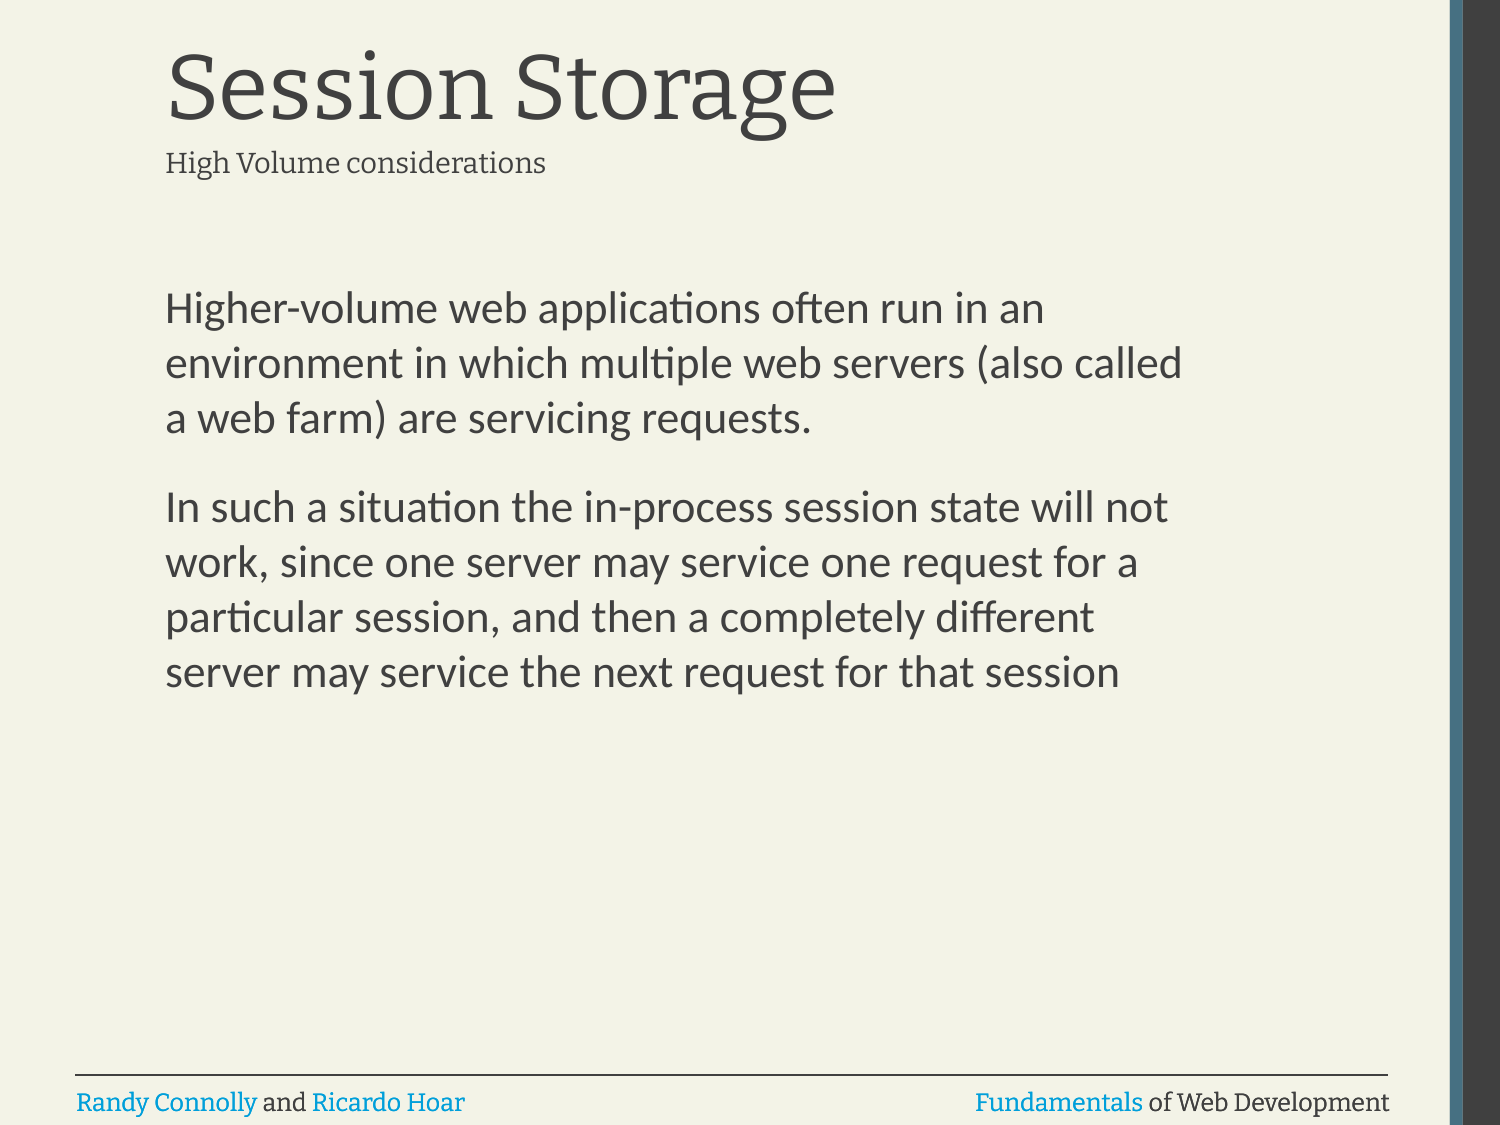

# Session Storage
High Volume considerations
Higher-volume web applications often run in an environment in which multiple web servers (also called a web farm) are servicing requests.
In such a situation the in-process session state will not work, since one server may service one request for a particular session, and then a completely different server may service the next request for that session